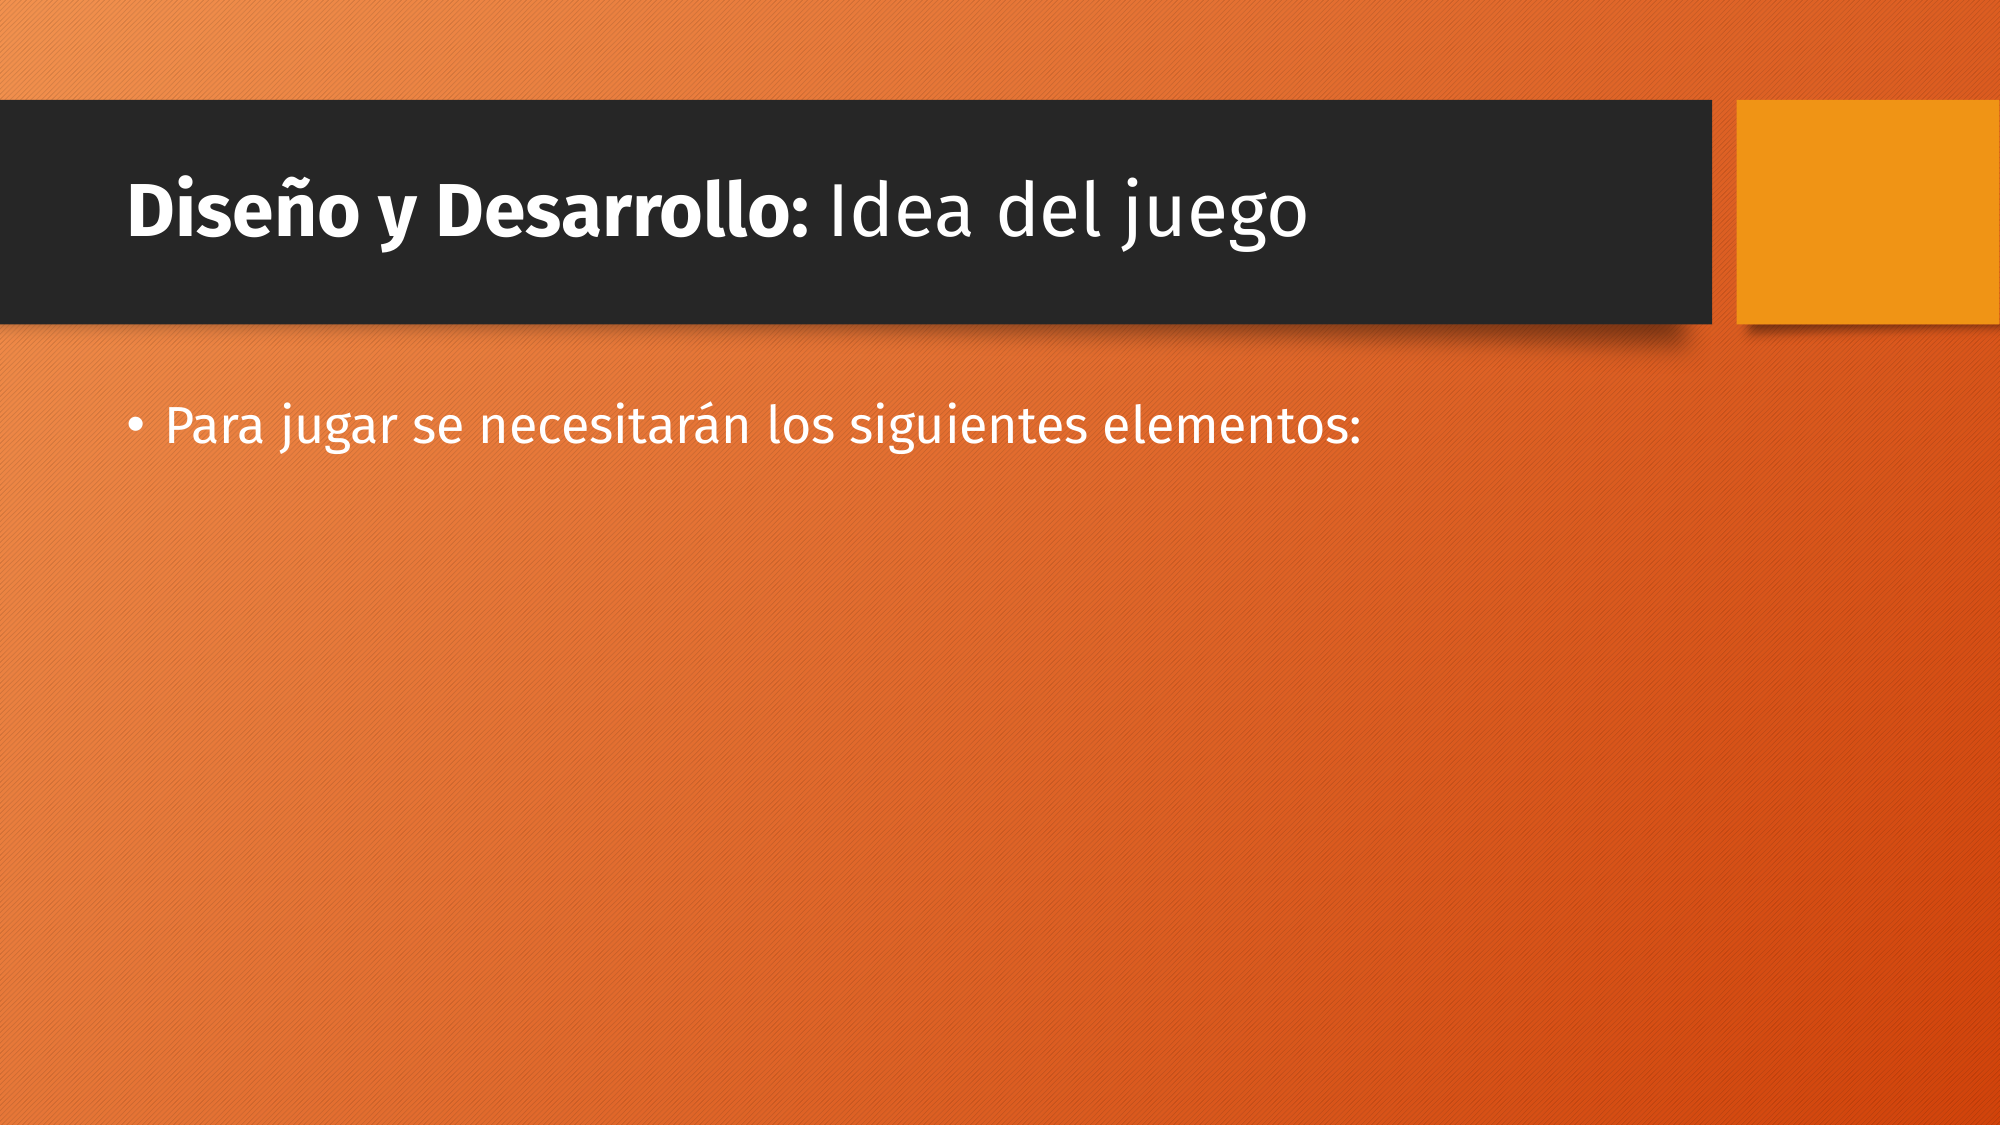

# Diseño y Desarrollo: Idea del juego
Para jugar se necesitarán los siguientes elementos: